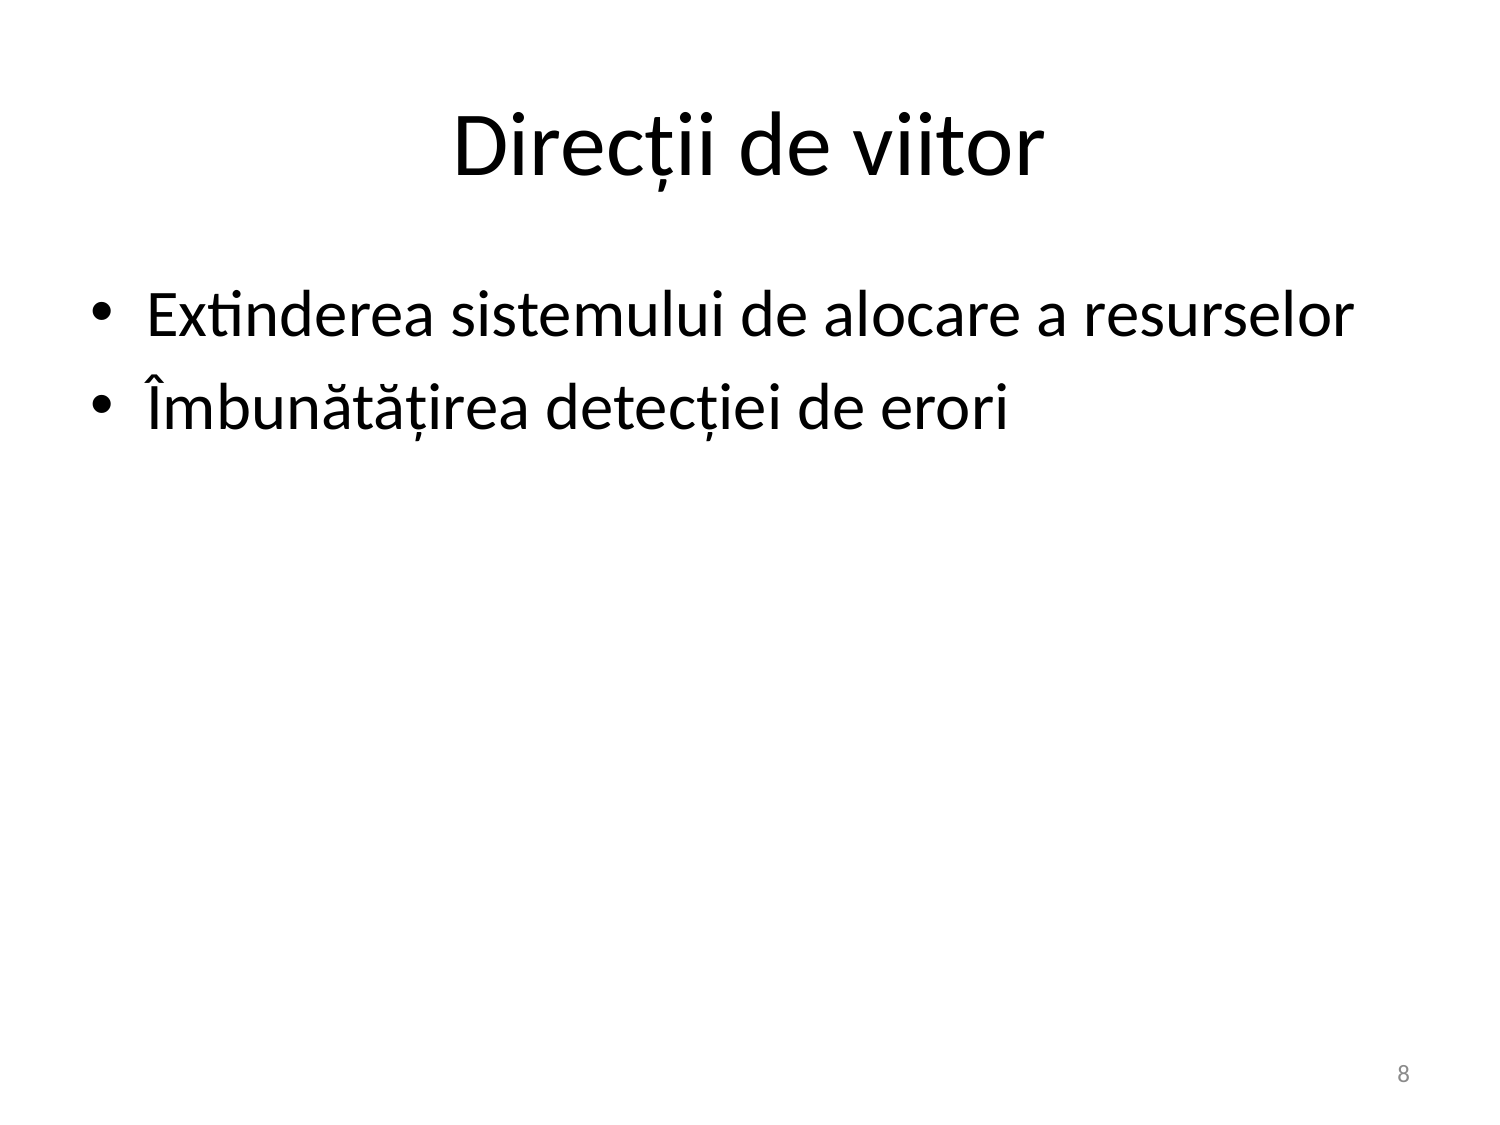

# Direcții de viitor
Extinderea sistemului de alocare a resurselor
Îmbunătățirea detecției de erori
8